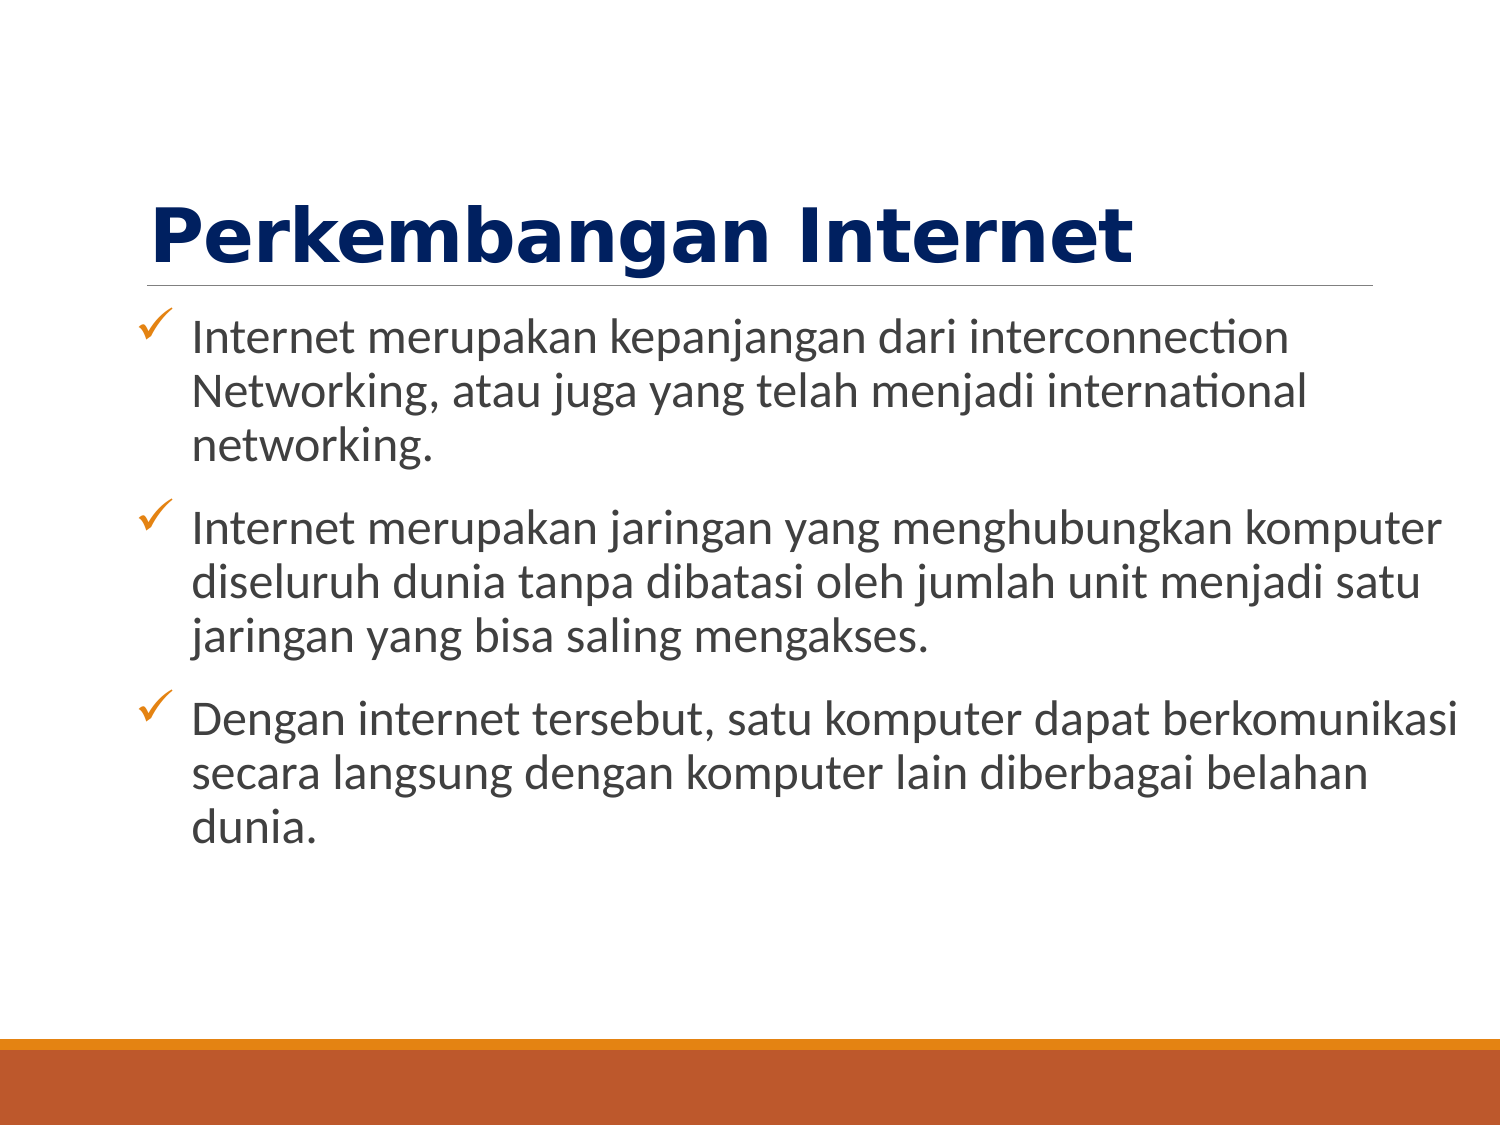

# Perkembangan Internet
Internet merupakan kepanjangan dari interconnection Networking, atau juga yang telah menjadi international networking.
Internet merupakan jaringan yang menghubungkan komputer diseluruh dunia tanpa dibatasi oleh jumlah unit menjadi satu jaringan yang bisa saling mengakses.
Dengan internet tersebut, satu komputer dapat berkomunikasi secara langsung dengan komputer lain diberbagai belahan dunia.